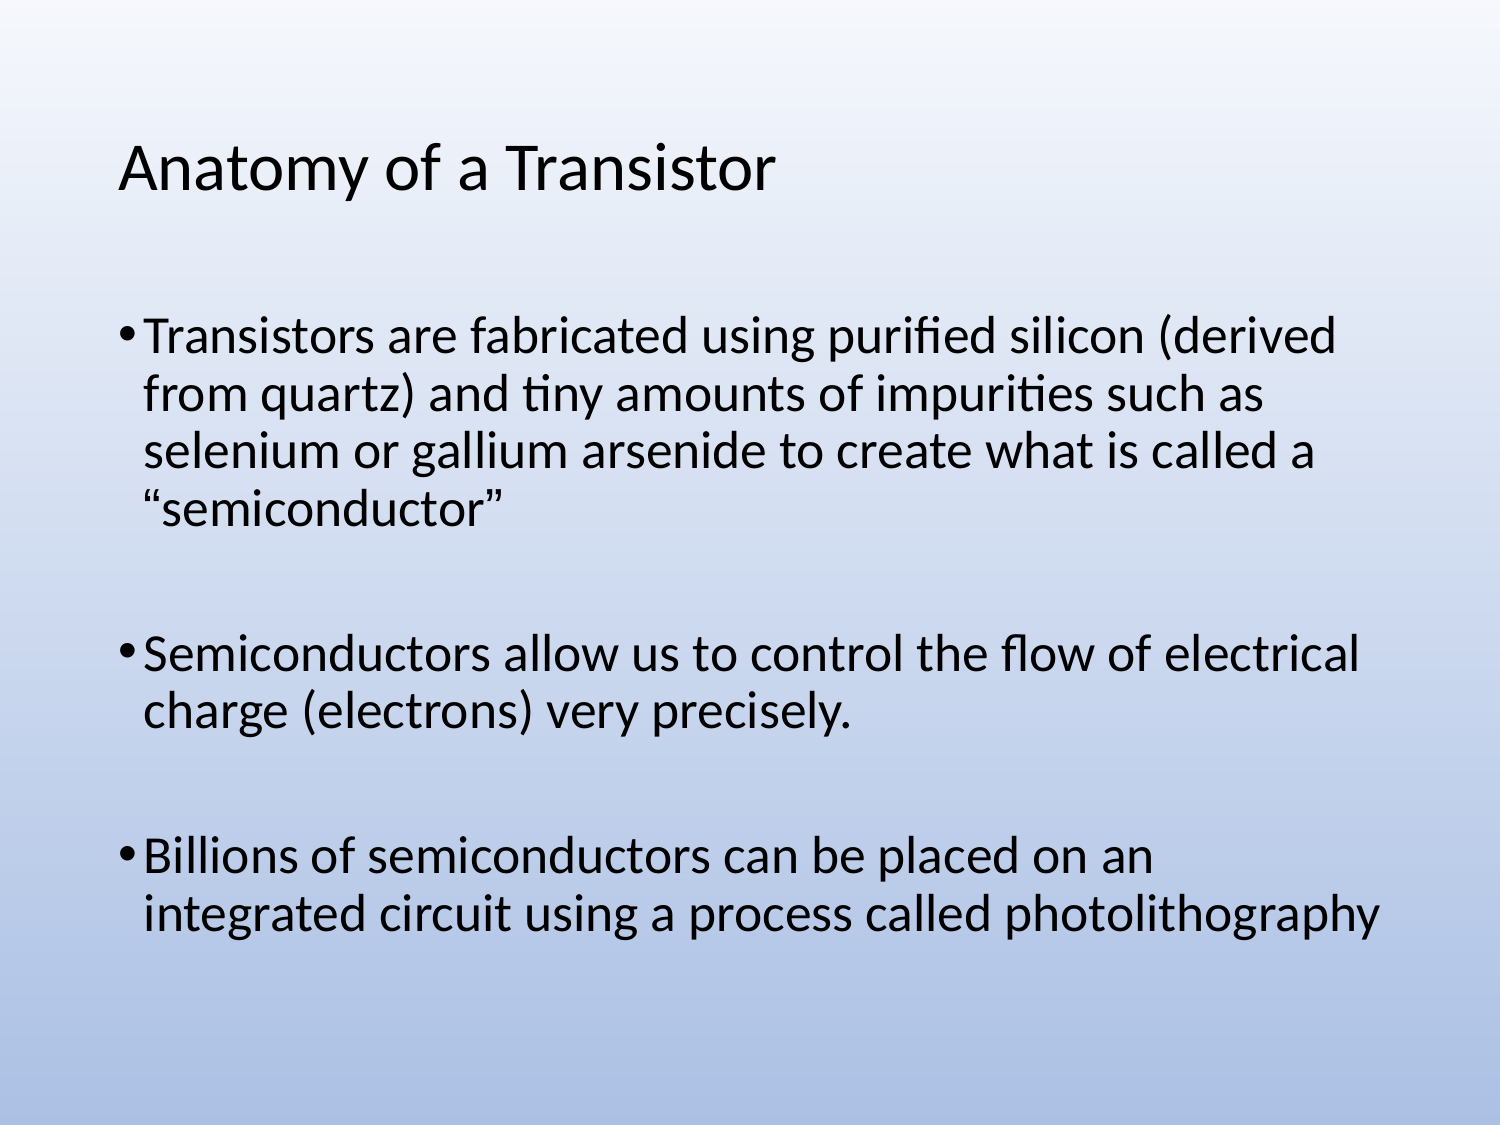

# Anatomy of a Transistor
Transistors are fabricated using purified silicon (derived from quartz) and tiny amounts of impurities such as selenium or gallium arsenide to create what is called a “semiconductor”

Semiconductors allow us to control the flow of electrical charge (electrons) very precisely.

Billions of semiconductors can be placed on an integrated circuit using a process called photolithography